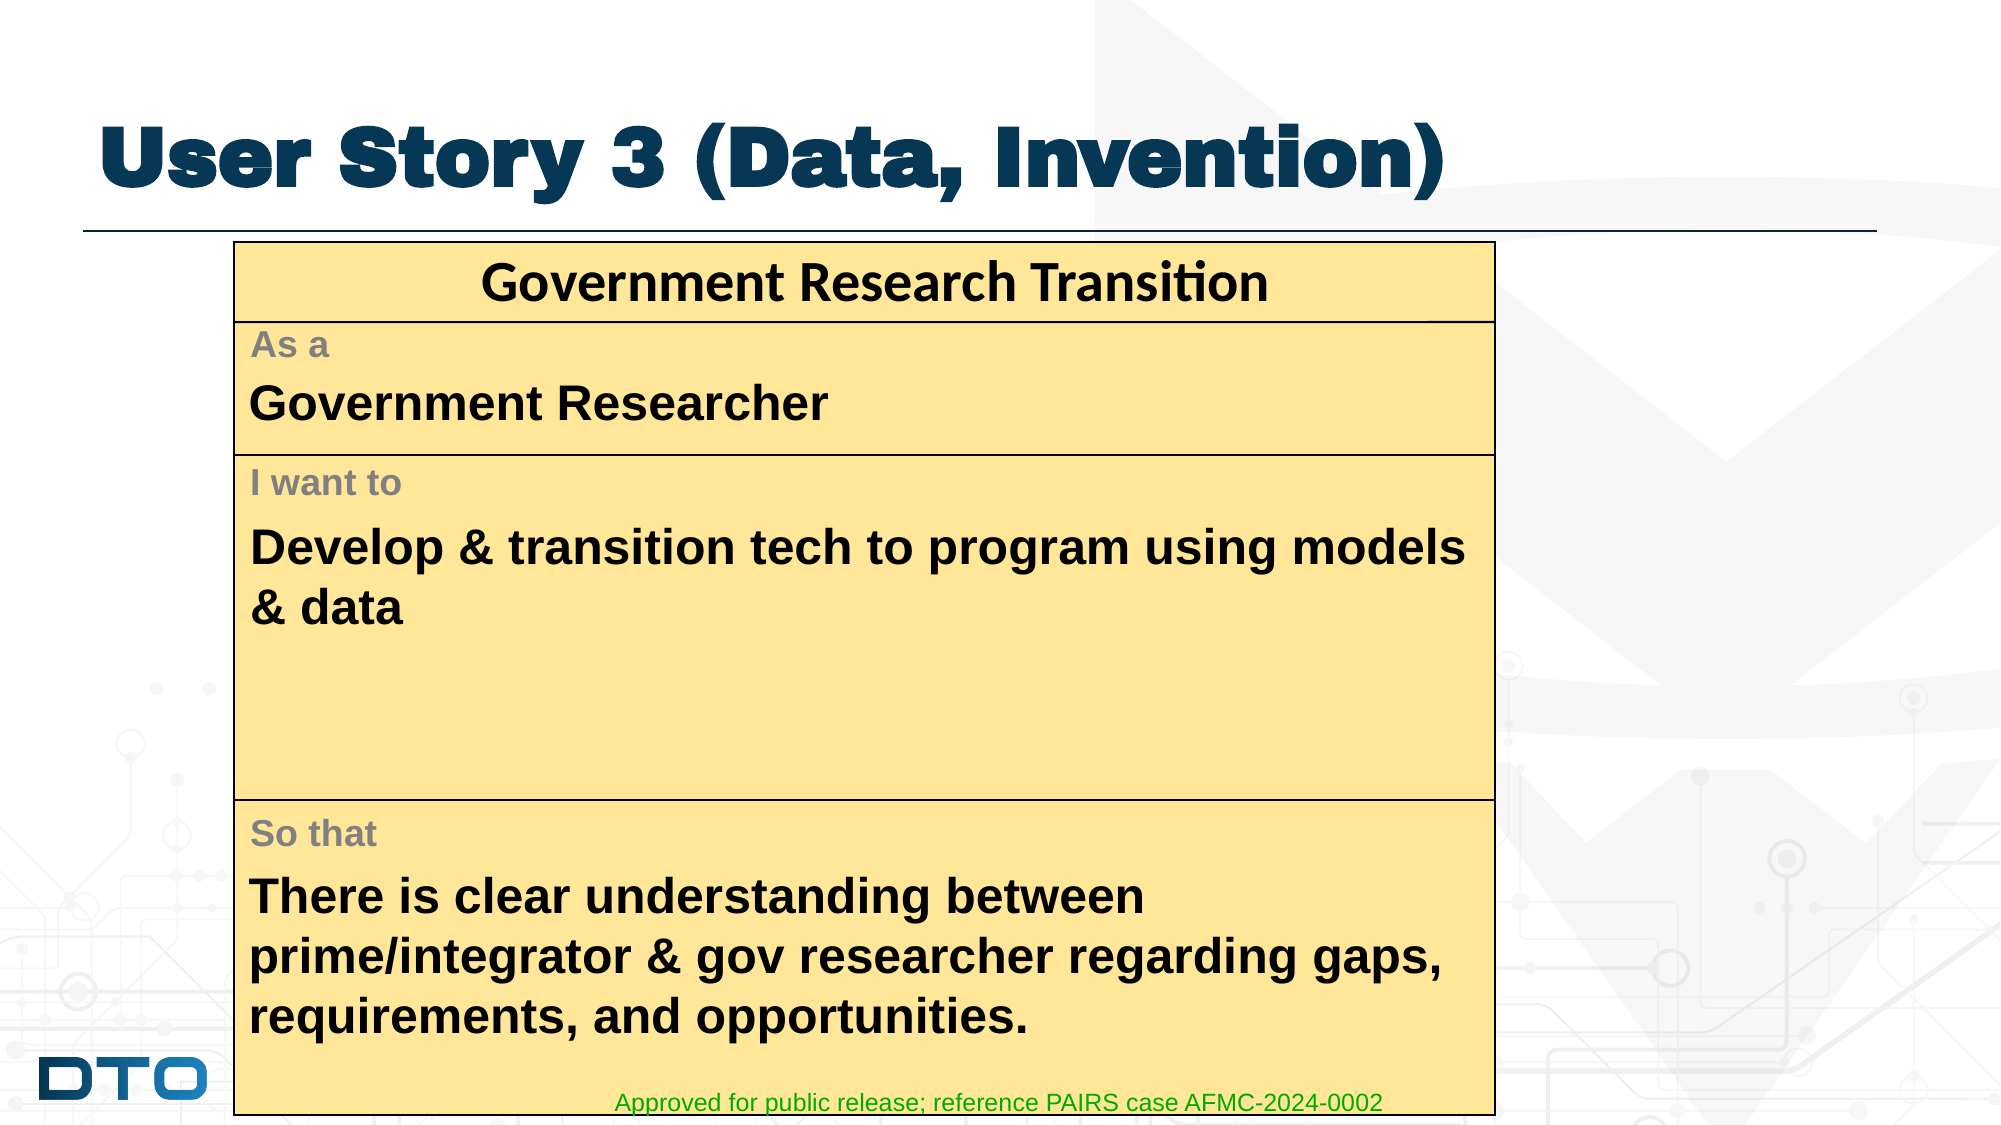

# User Story 3 (Data, Invention)
Government Research Transition

As a
Government Researcher
I want to
Develop & transition tech to program using models & data
So that
There is clear understanding between prime/integrator & gov researcher regarding gaps, requirements, and opportunities.
Approved for public release; reference PAIRS case AFMC-2024-0002